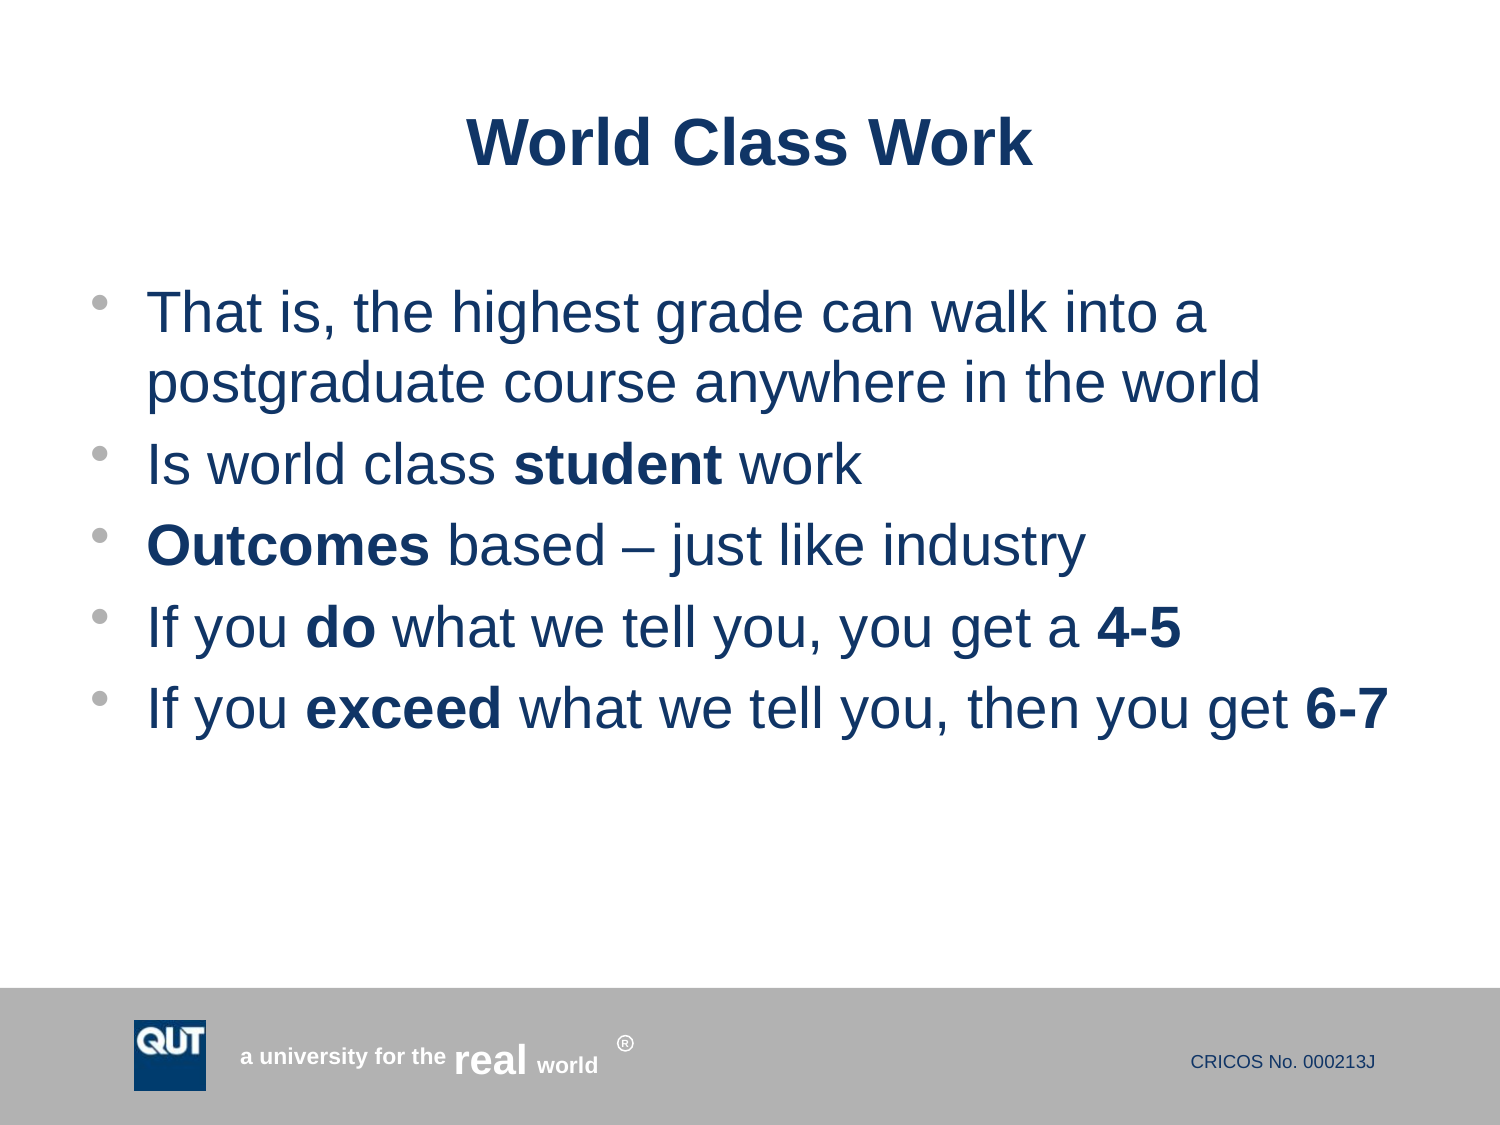

# World Class Work
That is, the highest grade can walk into a postgraduate course anywhere in the world
Is world class student work
Outcomes based – just like industry
If you do what we tell you, you get a 4-5
If you exceed what we tell you, then you get 6-7